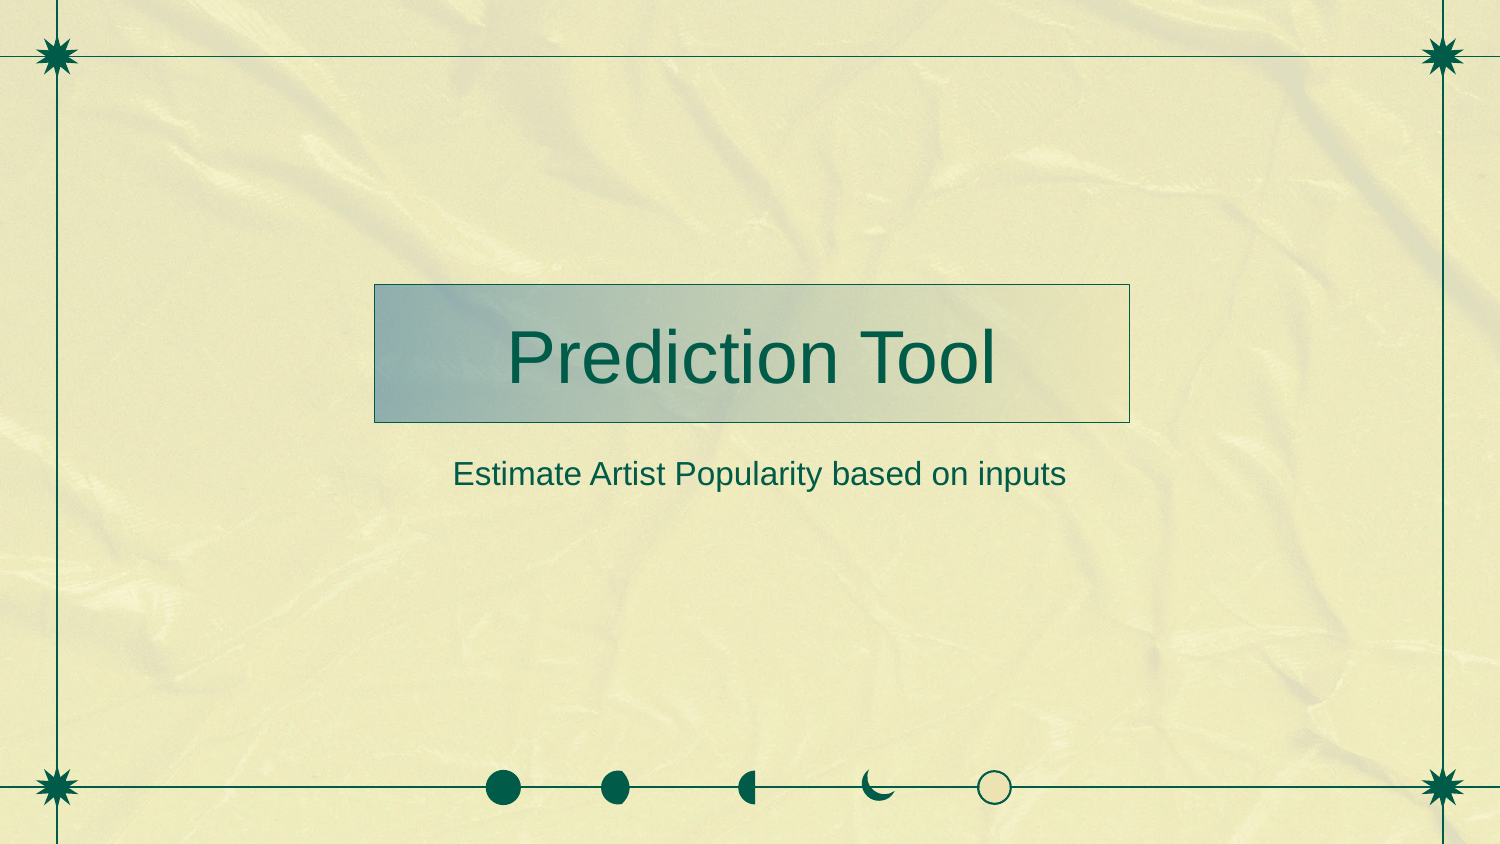

# Prediction Tool
Estimate Artist Popularity based on inputs